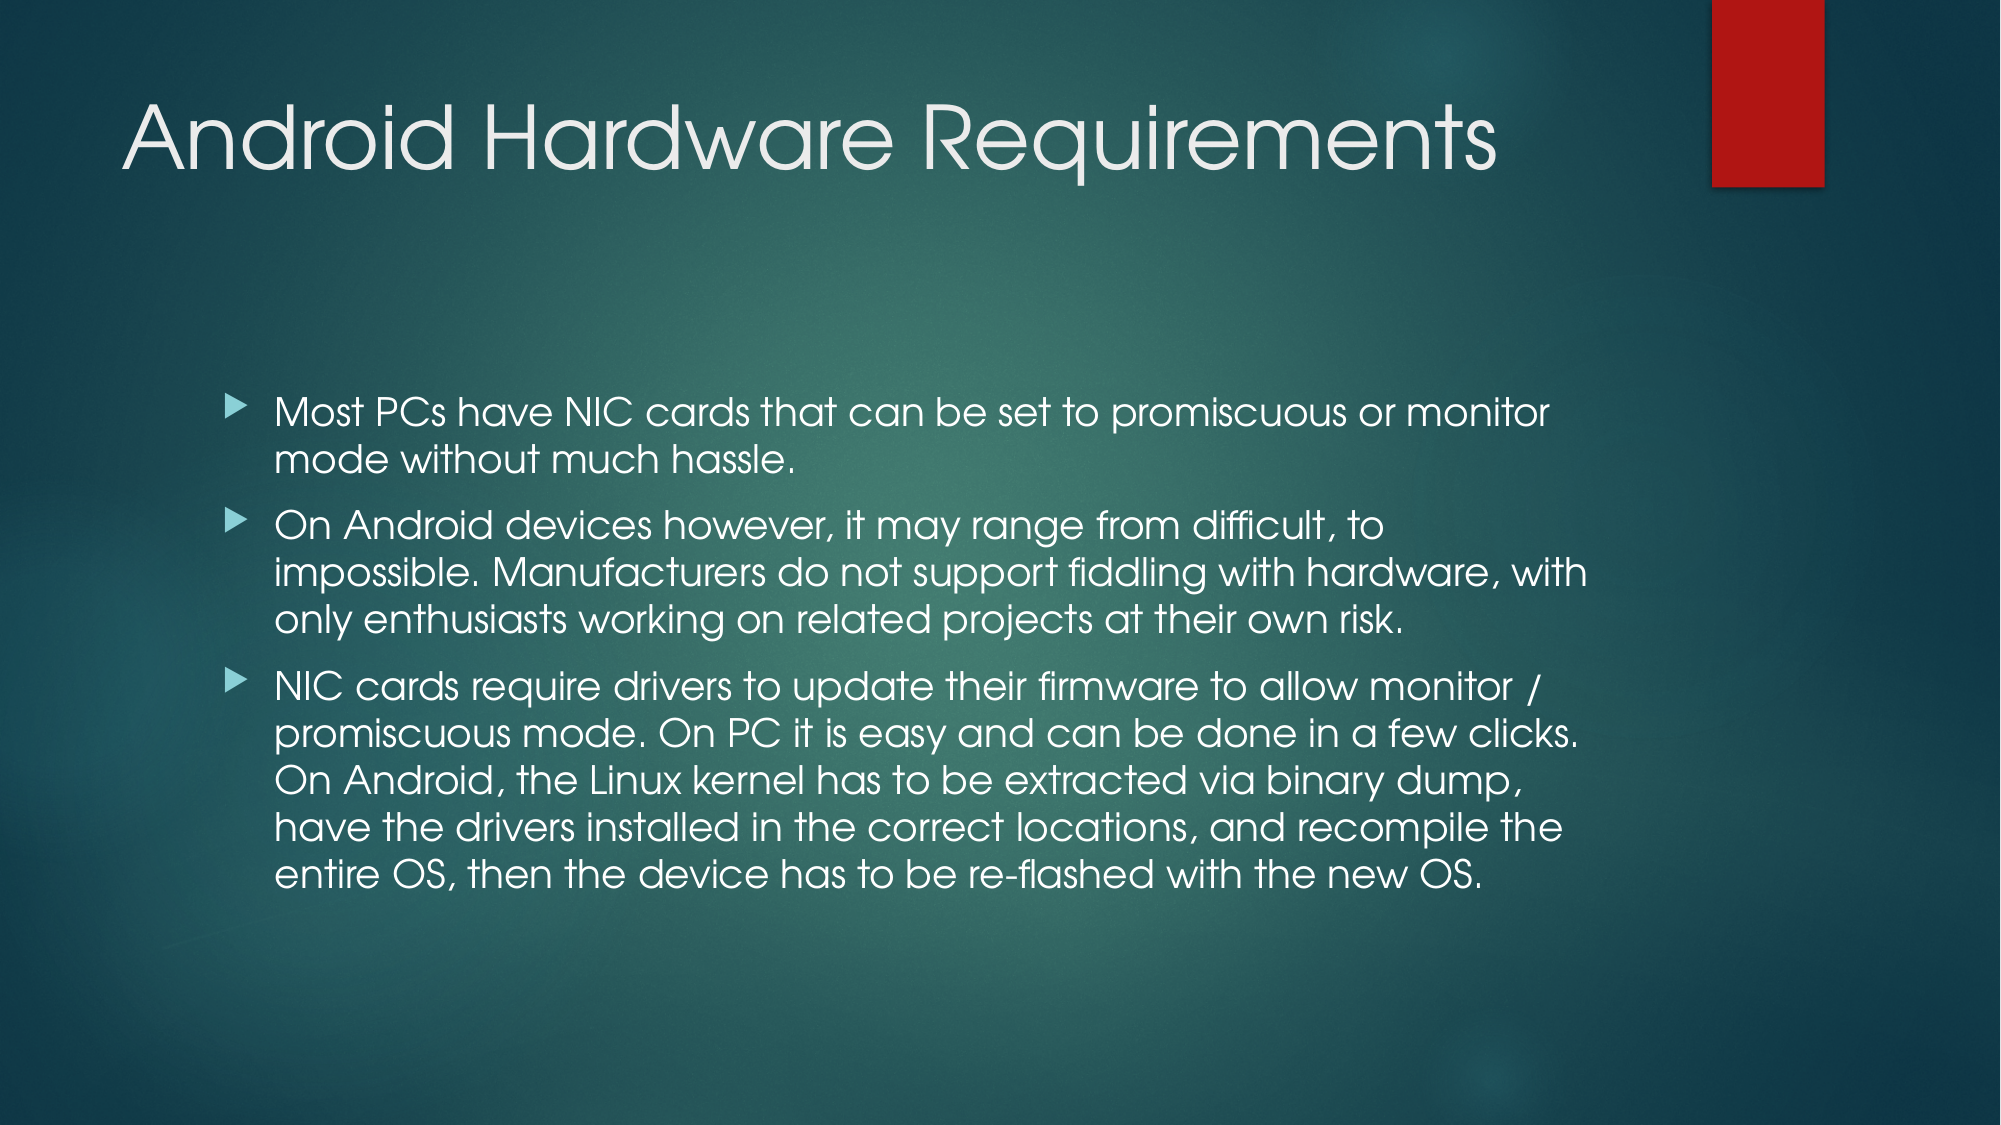

# Android Hardware Requirements
Most PCs have NIC cards that can be set to promiscuous or monitor mode without much hassle.
On Android devices however, it may range from difficult, to impossible. Manufacturers do not support fiddling with hardware, with only enthusiasts working on related projects at their own risk.
NIC cards require drivers to update their firmware to allow monitor / promiscuous mode. On PC it is easy and can be done in a few clicks. On Android, the Linux kernel has to be extracted via binary dump, have the drivers installed in the correct locations, and recompile the entire OS, then the device has to be re-flashed with the new OS.